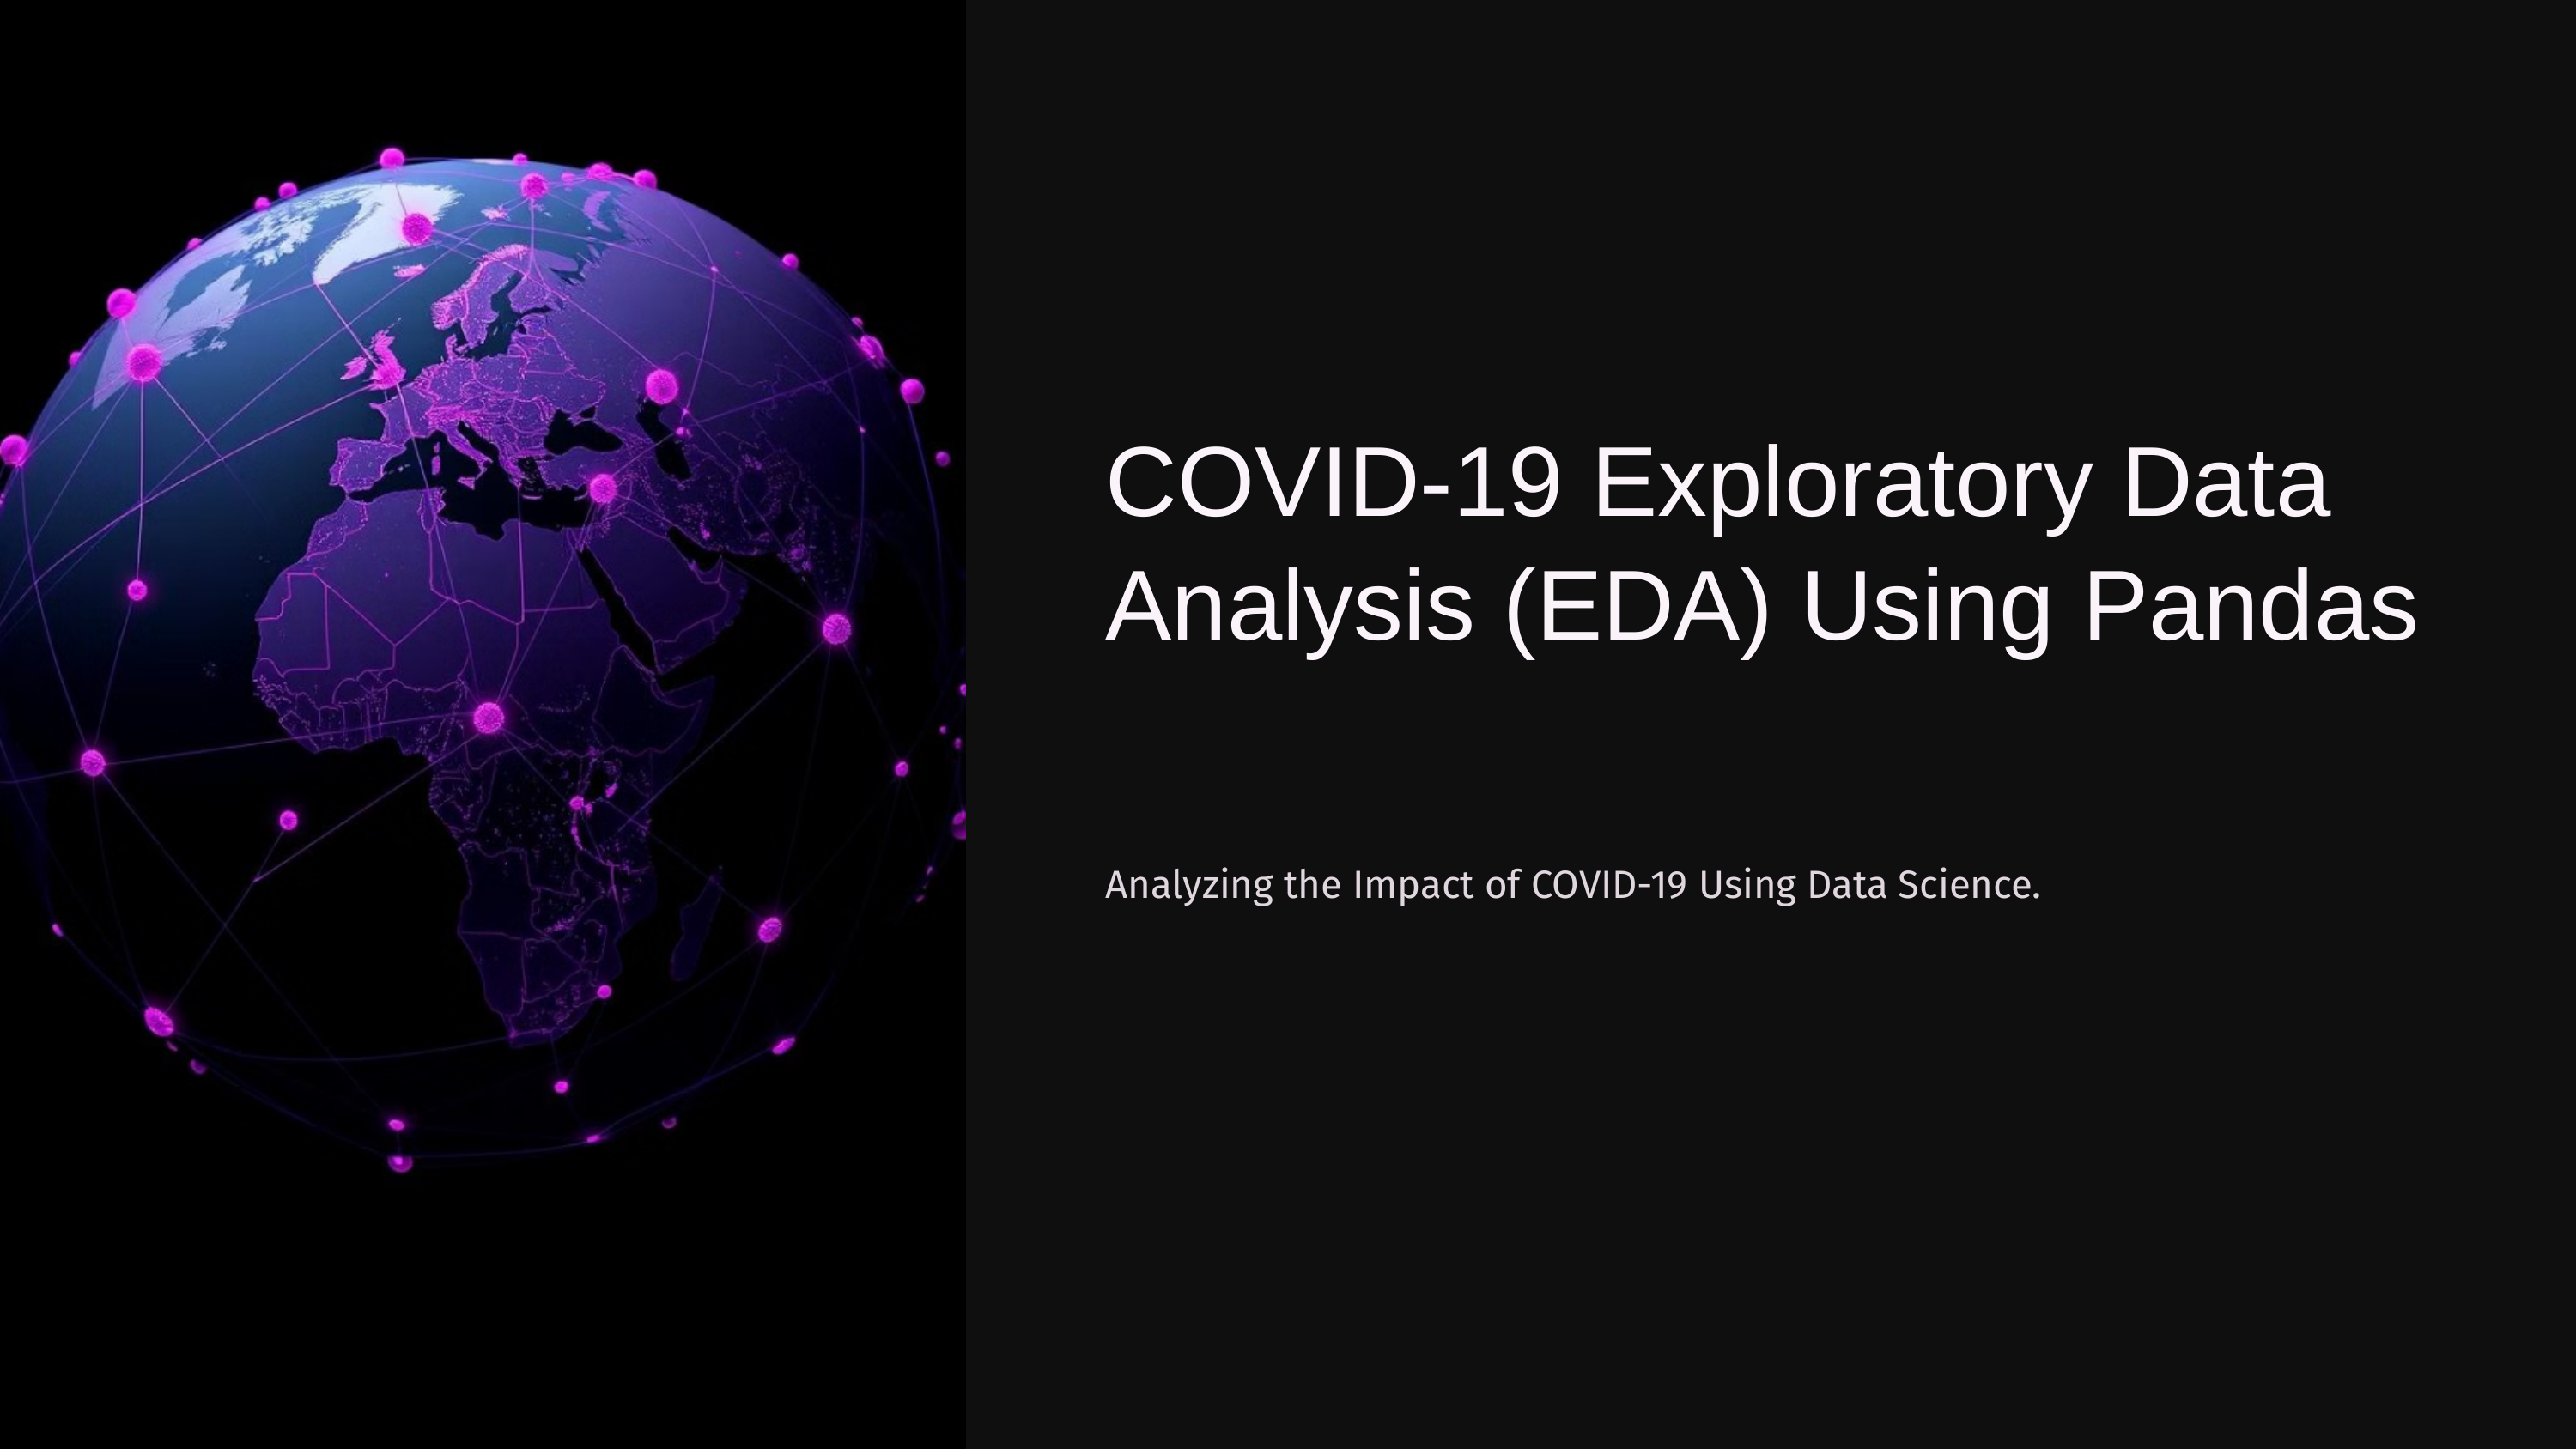

COVID-19 Exploratory Data Analysis (EDA) Using Pandas

Analyzing the Impact of COVID-19 Using Data Science.